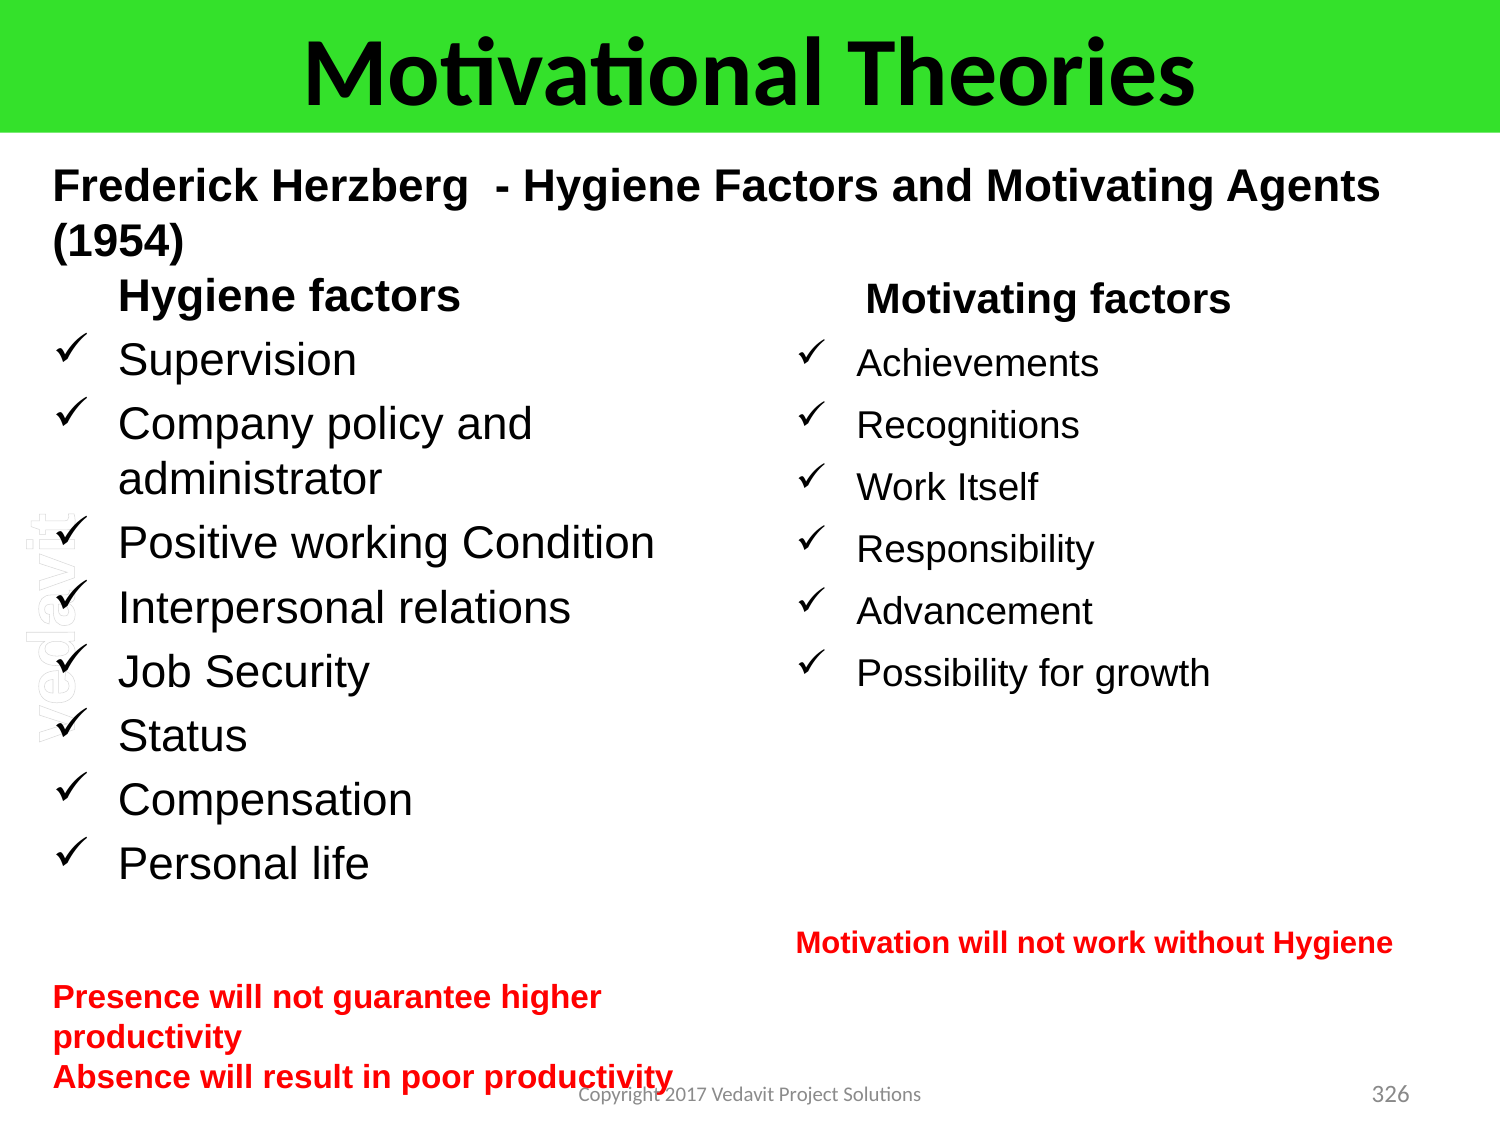

# Motivational Theories
Frederick Herzberg  - Hygiene Factors and Motivating Agents (1954)
Motivating factors
Achievements
Recognitions
Work Itself
Responsibility
Advancement
Possibility for growth

Motivation will not work without Hygiene
Hygiene factors
Supervision
Company policy and administrator
Positive working Condition
Interpersonal relations
Job Security
Status
Compensation
Personal life

Presence will not guarantee higher productivity
Absence will result in poor productivity
Copyright 2017 Vedavit Project Solutions
326